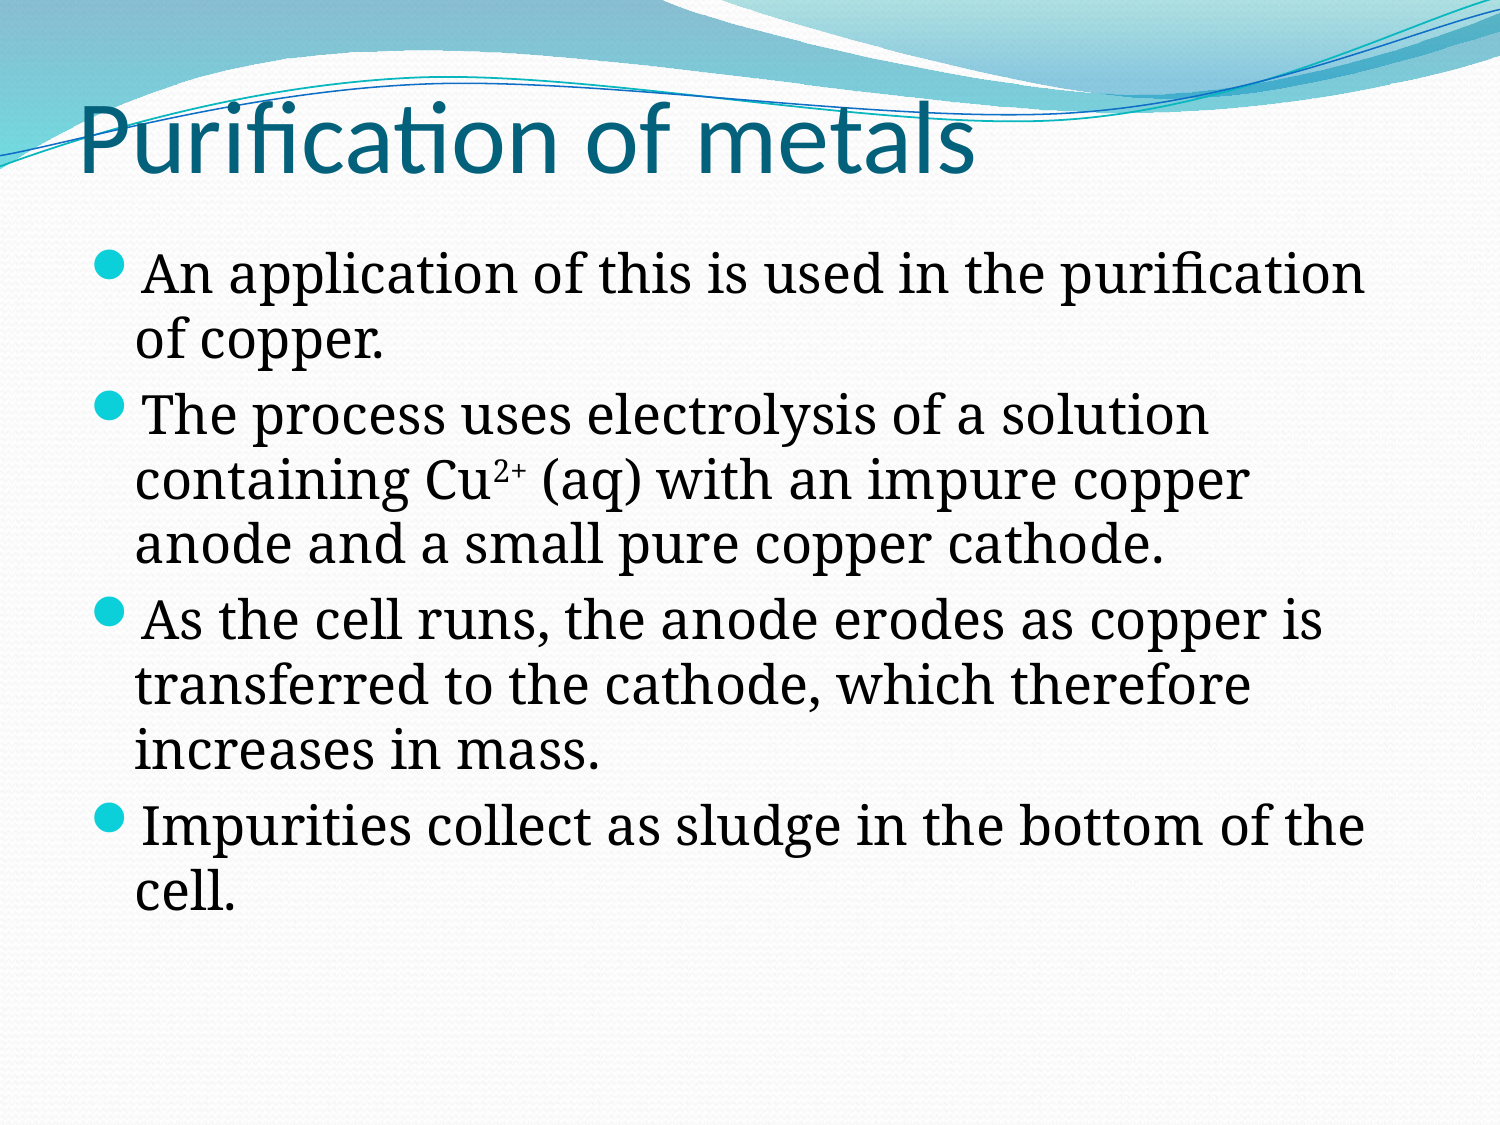

# Purification of metals
An application of this is used in the purification of copper.
The process uses electrolysis of a solution containing Cu2+ (aq) with an impure copper anode and a small pure copper cathode.
As the cell runs, the anode erodes as copper is transferred to the cathode, which therefore increases in mass.
Impurities collect as sludge in the bottom of the cell.